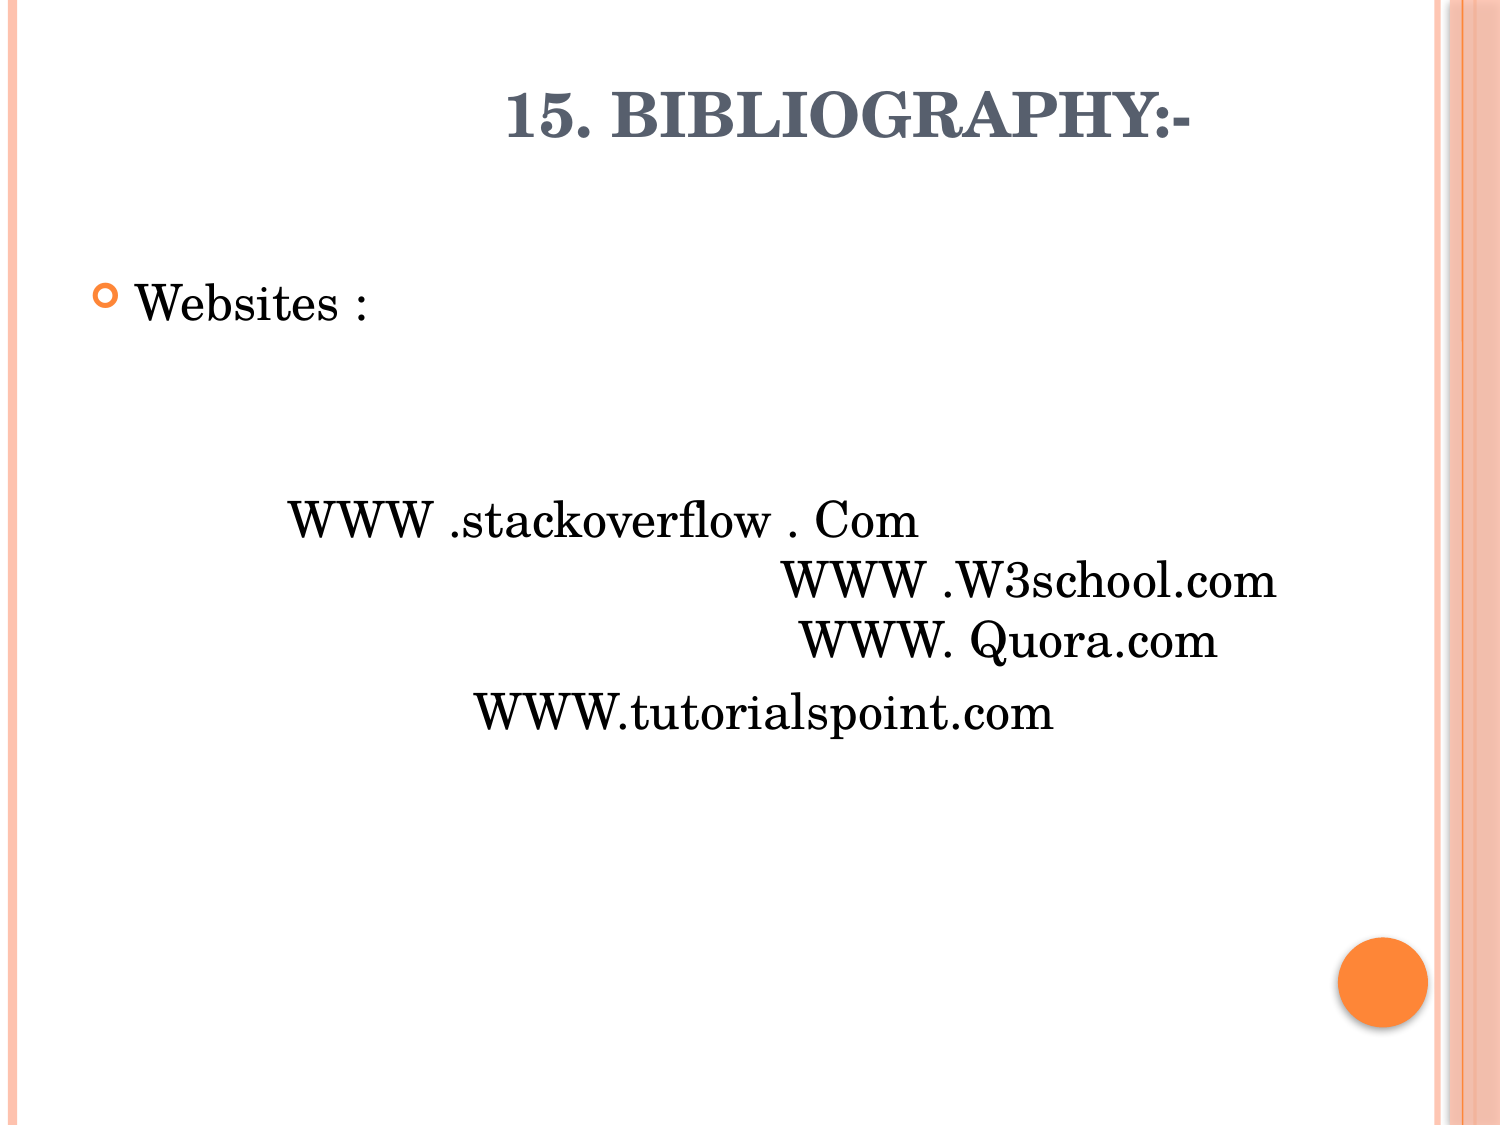

# 15. Bibliography:-
Websites :

              WWW .stackoverflow . Com                                                                         WWW .W3school.com                                            WWW. Quora.com
           WWW.tutorialspoint.com